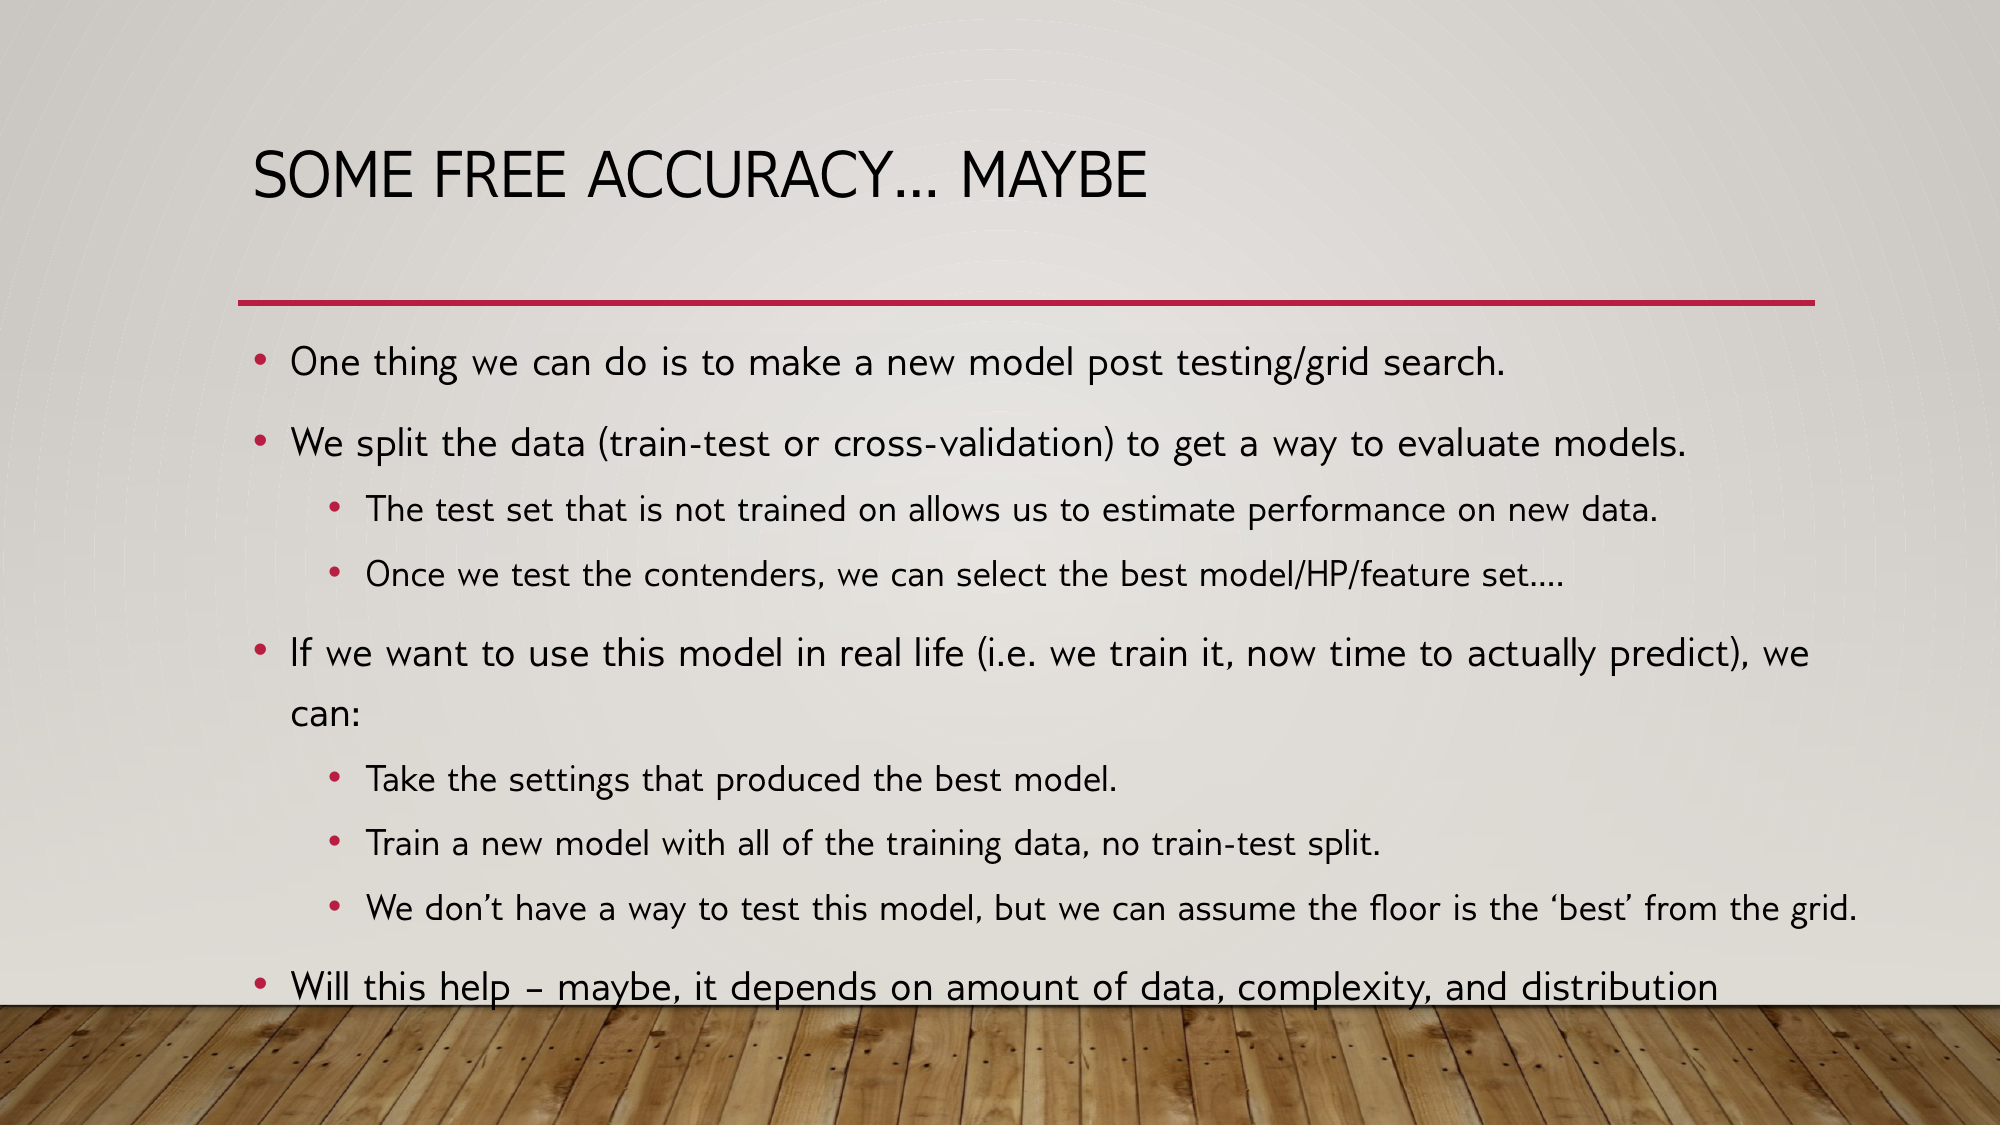

# Some Free Accuracy… Maybe
One thing we can do is to make a new model post testing/grid search.
We split the data (train-test or cross-validation) to get a way to evaluate models.
The test set that is not trained on allows us to estimate performance on new data.
Once we test the contenders, we can select the best model/HP/feature set….
If we want to use this model in real life (i.e. we train it, now time to actually predict), we can:
Take the settings that produced the best model.
Train a new model with all of the training data, no train-test split.
We don’t have a way to test this model, but we can assume the floor is the ‘best’ from the grid.
Will this help – maybe, it depends on amount of data, complexity, and distribution